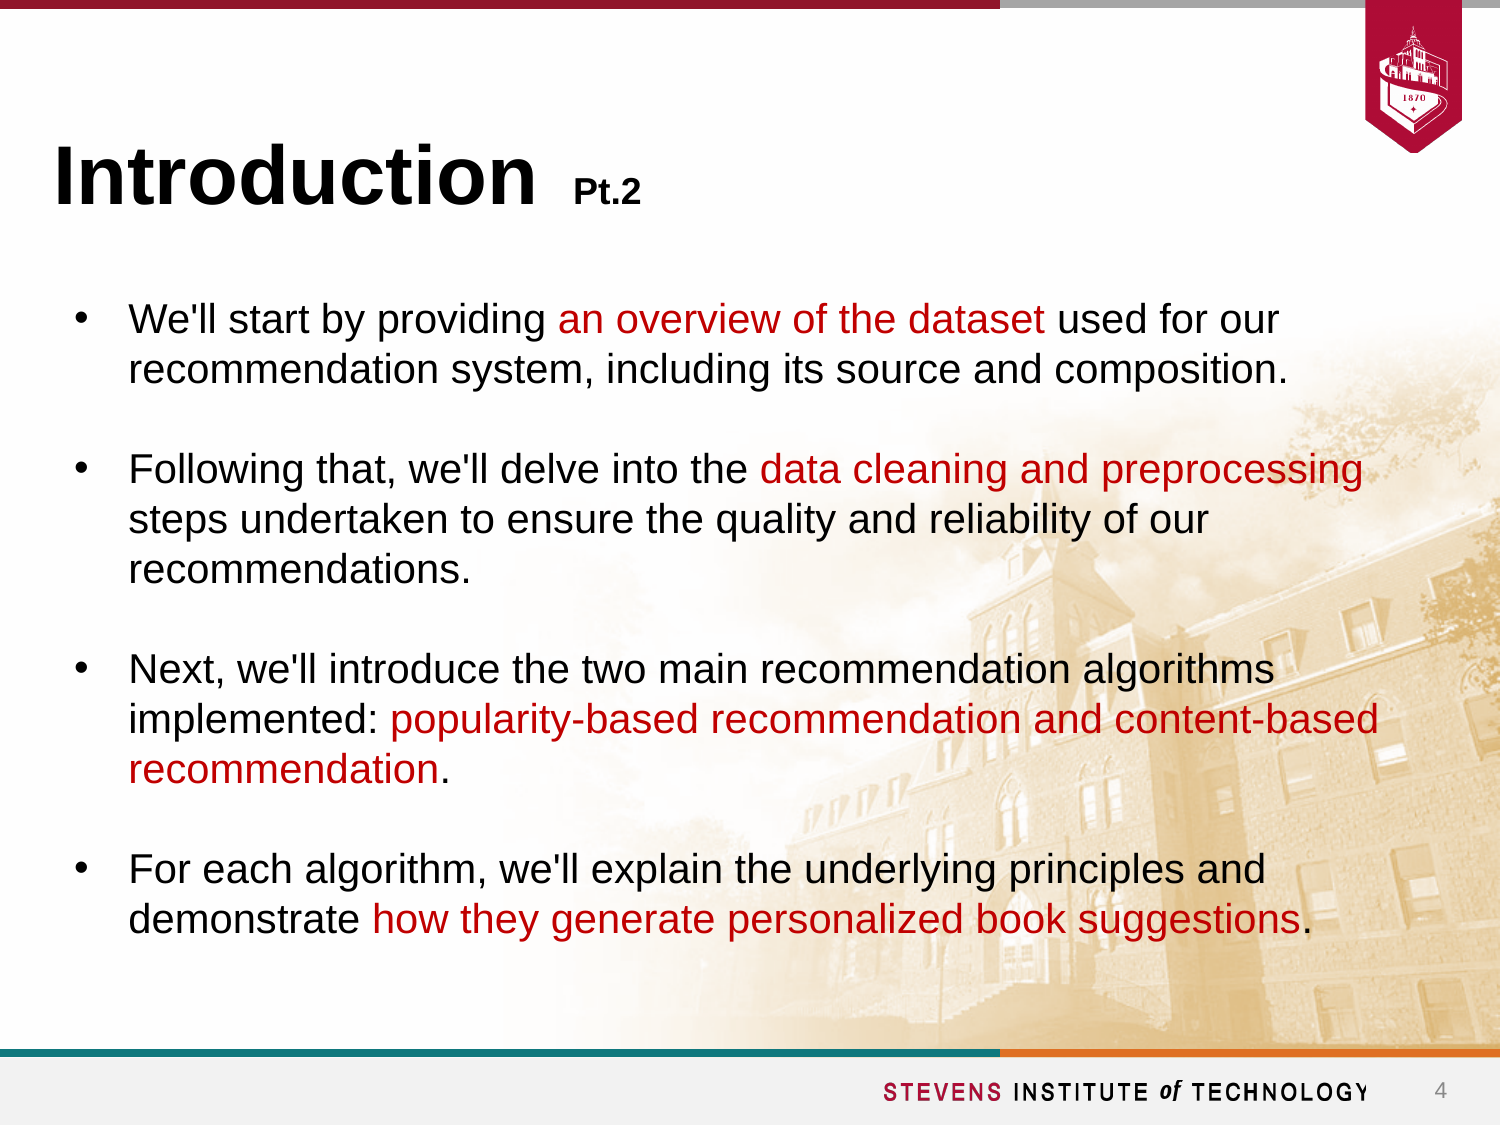

# Introduction  Pt.2

We'll start by providing an overview of the dataset used for our recommendation system, including its source and composition.

Following that, we'll delve into the data cleaning and preprocessing steps undertaken to ensure the quality and reliability of our recommendations.

Next, we'll introduce the two main recommendation algorithms implemented: popularity-based recommendation and content-based recommendation.

For each algorithm, we'll explain the underlying principles and demonstrate how they generate personalized book suggestions.

4